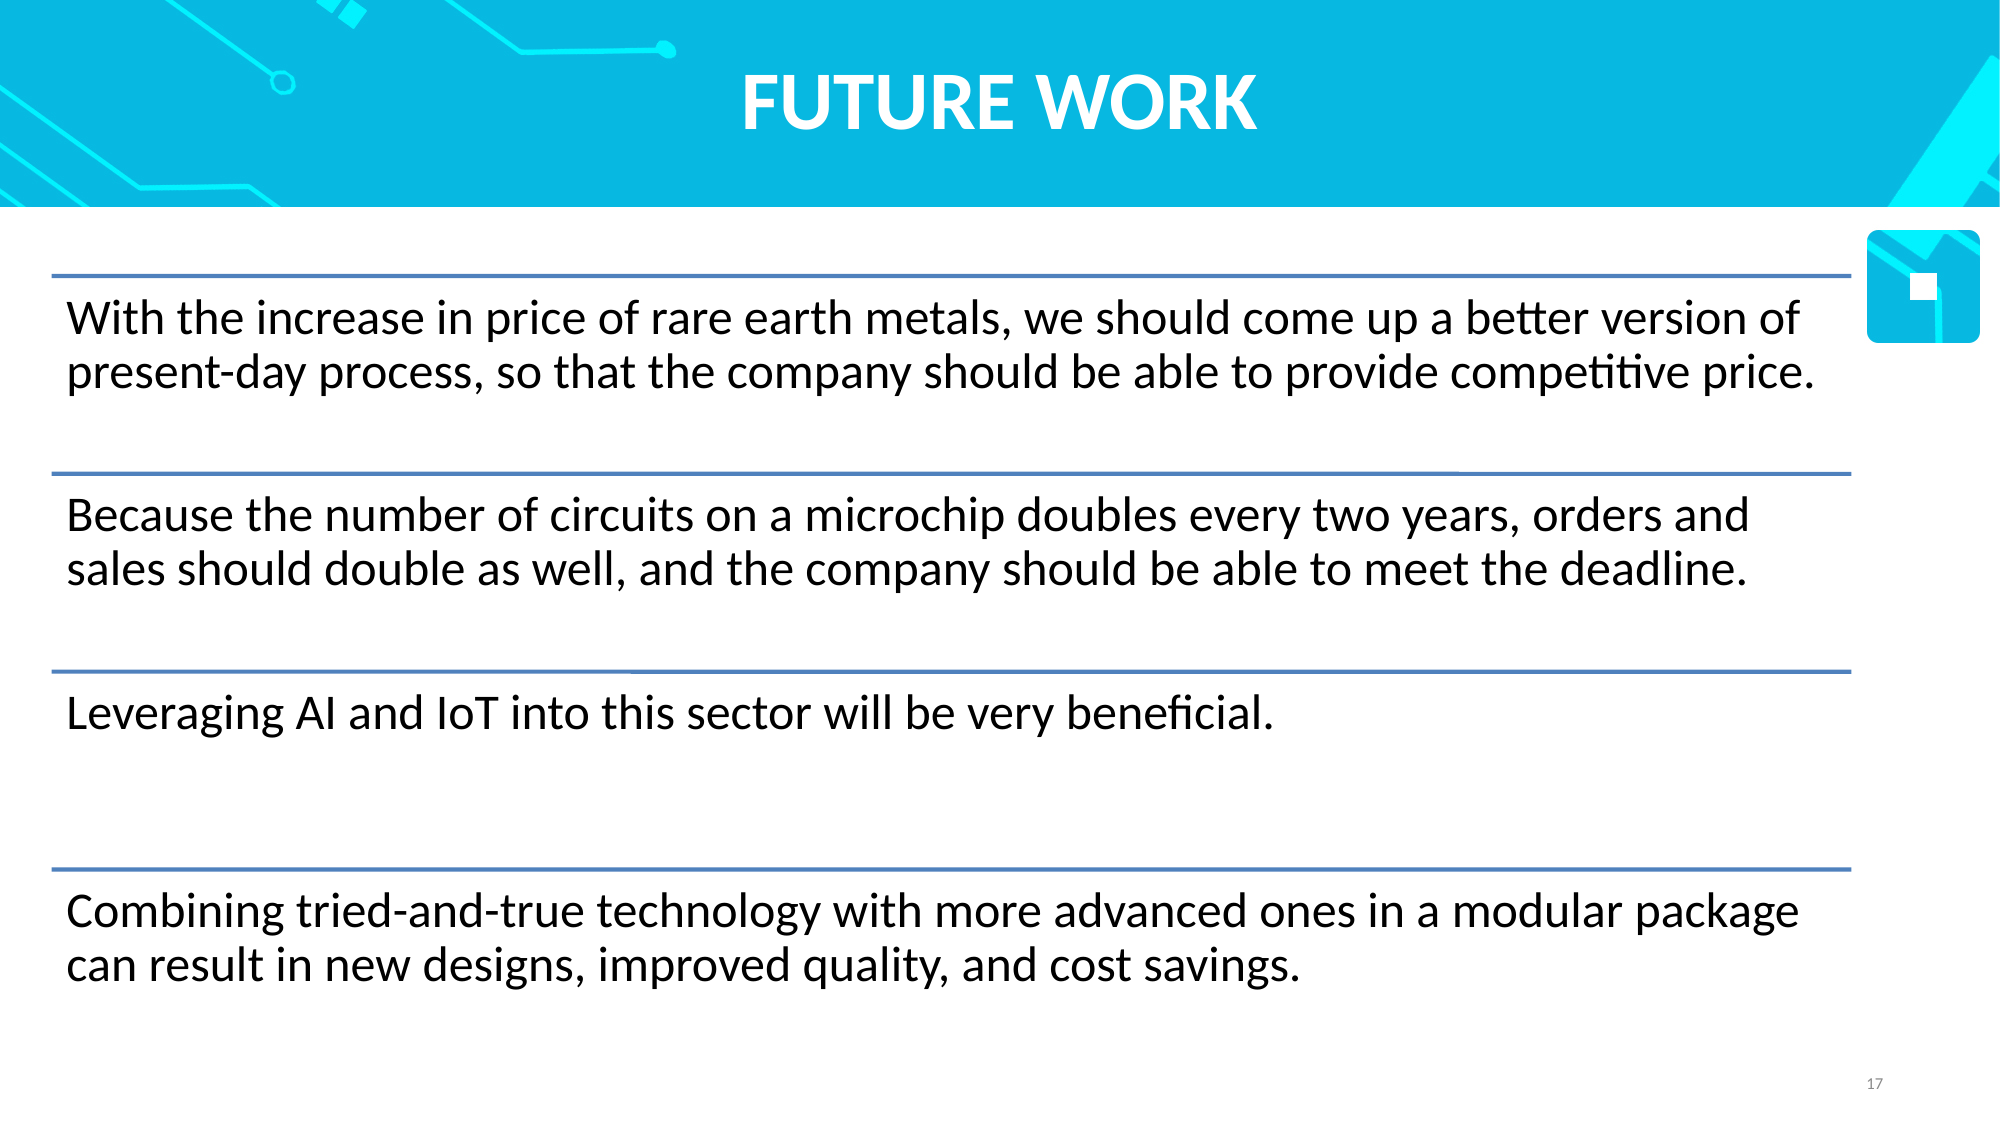

# FUTURE WORK

With the increase in price of rare earth metals, we should come up a better version of present-day process, so that the company should be able to provide competitive price.
Because the number of circuits on a microchip doubles every two years, orders and sales should double as well, and the company should be able to meet the deadline.
Leveraging AI and IoT into this sector will be very beneficial.
Combining tried-and-true technology with more advanced ones in a modular package can result in new designs, improved quality, and cost savings.
17